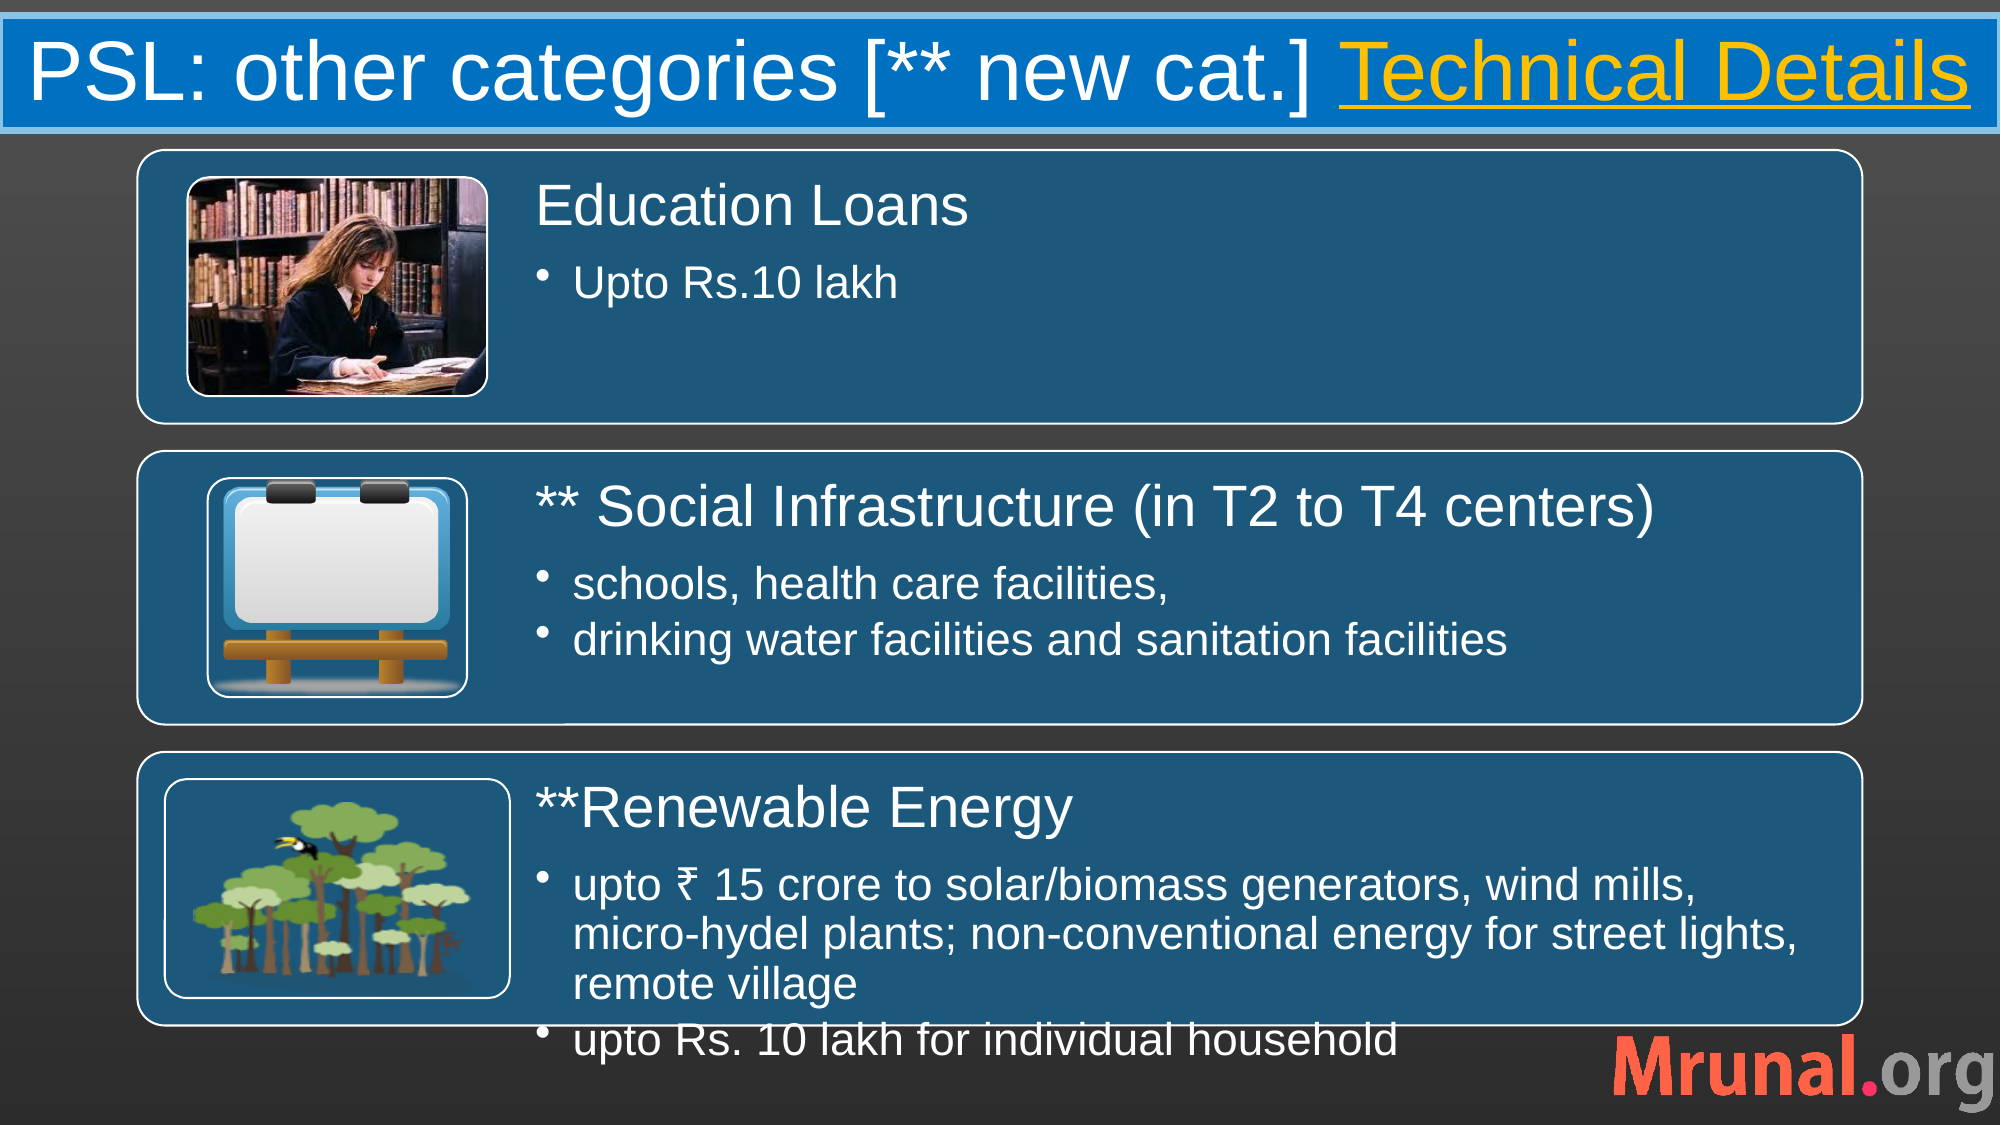

# PSL: other categories [** new cat.] Technical Details
Education Loans
Upto Rs.10 lakh
** Social Infrastructure (in T2 to T4 centers)
schools, health care facilities,
drinking water facilities and sanitation facilities
**Renewable Energy
upto ₹ 15 crore to solar/biomass generators, wind mills, micro-hydel plants; non-conventional energy for street lights, remote village
upto Rs. 10 lakh for individual household